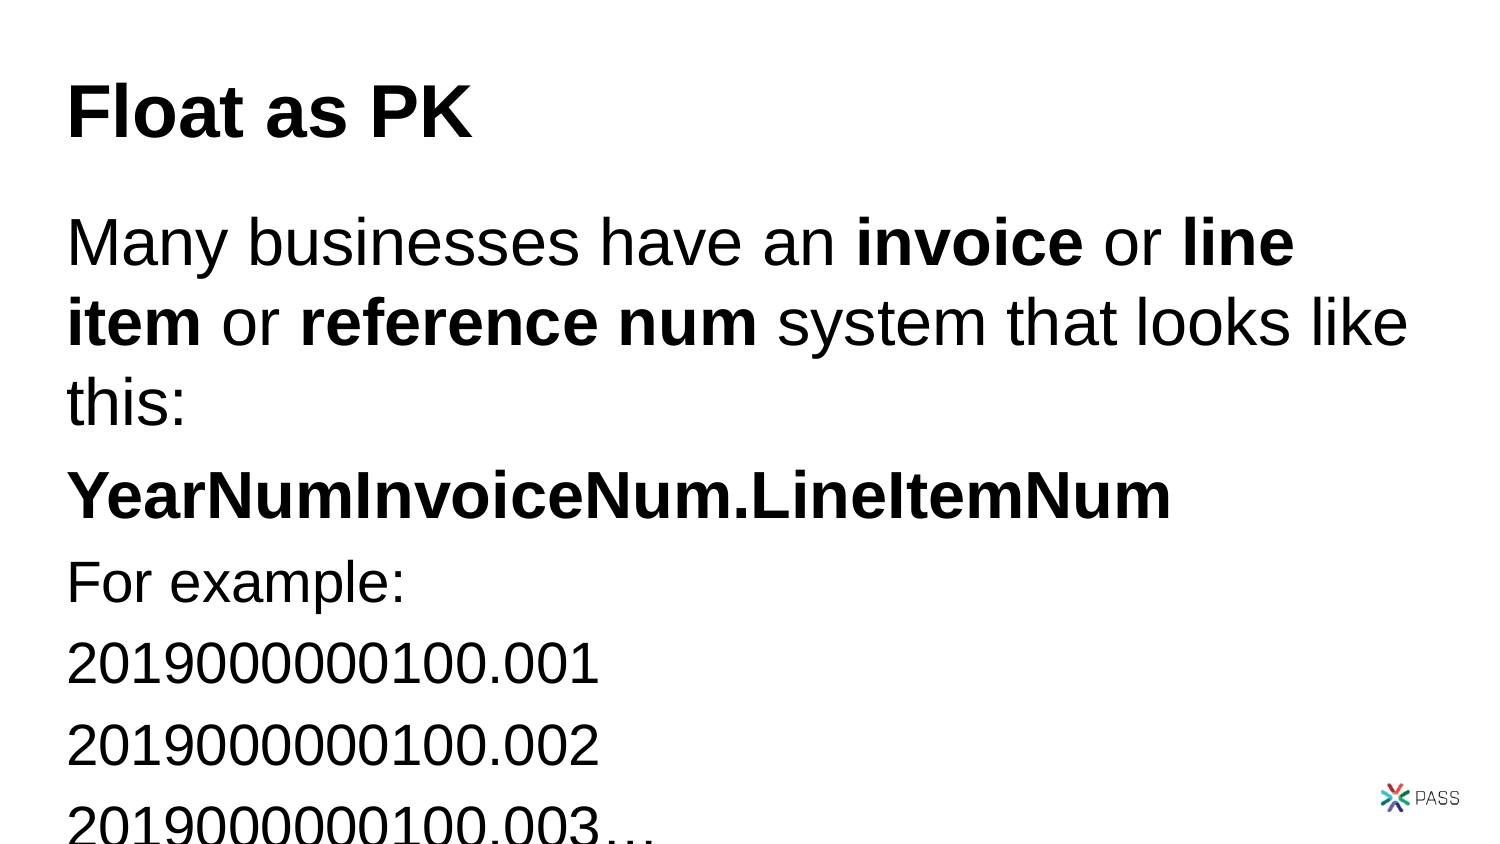

# Float as PK
Many businesses have an invoice or line item or reference num system that looks like this:
YearNumInvoiceNum.LineItemNum
For example:
2019000000100.001
2019000000100.002
2019000000100.003…